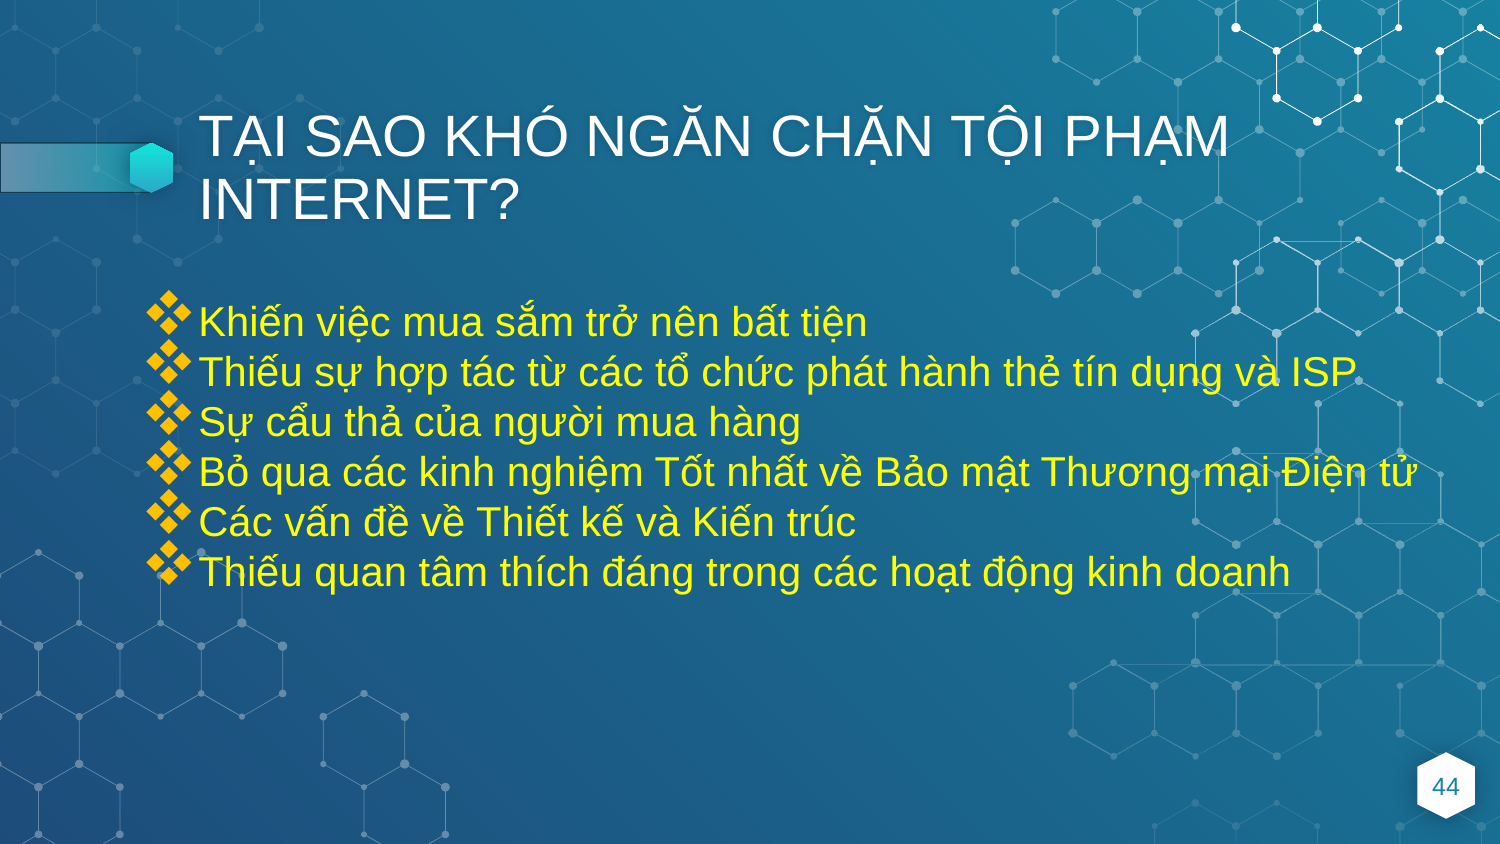

# TẠI SAO KHÓ NGĂN CHẶN TỘI PHẠM INTERNET?
Khiến việc mua sắm trở nên bất tiện
Thiếu sự hợp tác từ các tổ chức phát hành thẻ tín dụng và ISP
Sự cẩu thả của người mua hàng
Bỏ qua các kinh nghiệm Tốt nhất về Bảo mật Thương mại Điện tử
Các vấn đề về Thiết kế và Kiến trúc
Thiếu quan tâm thích đáng trong các hoạt động kinh doanh

44